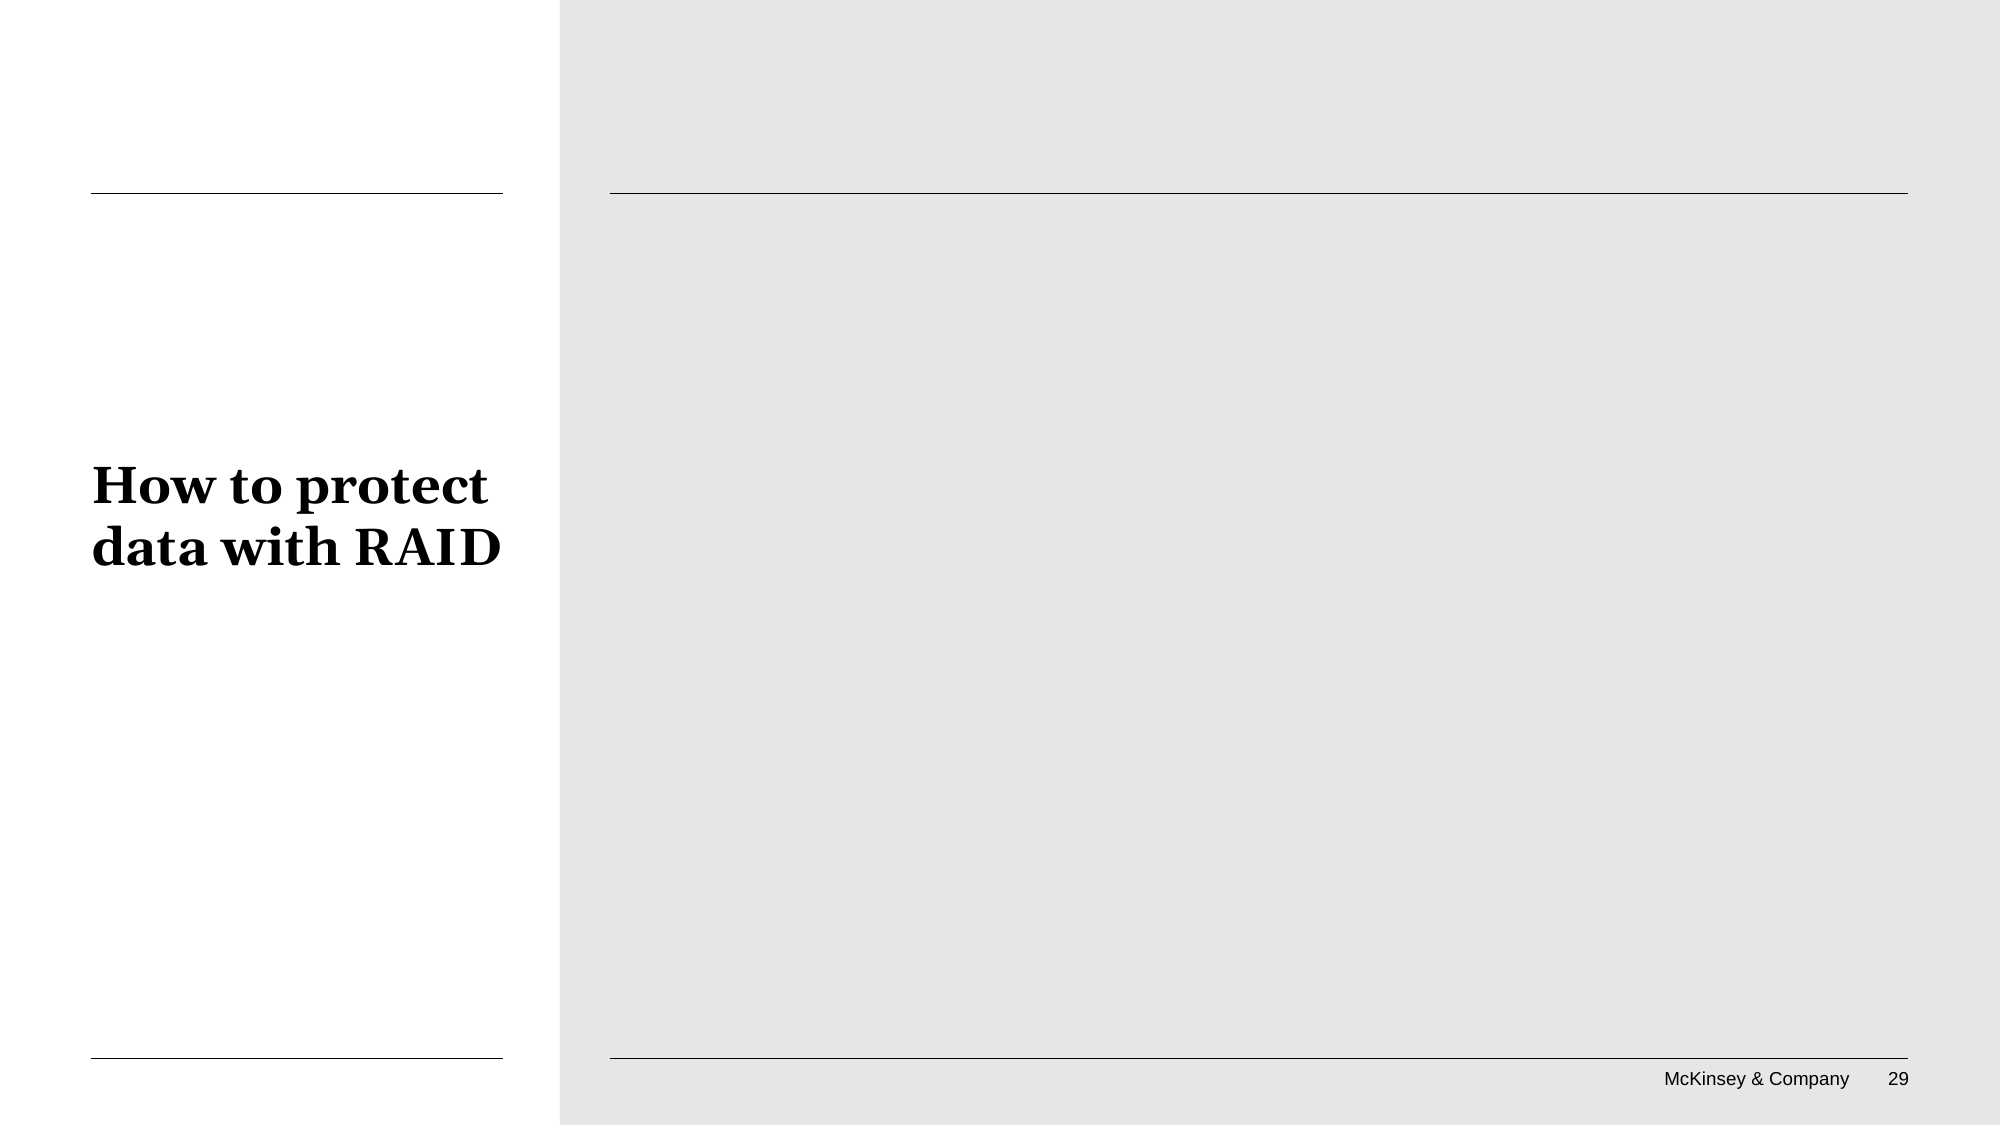

# How to protect data with RAID